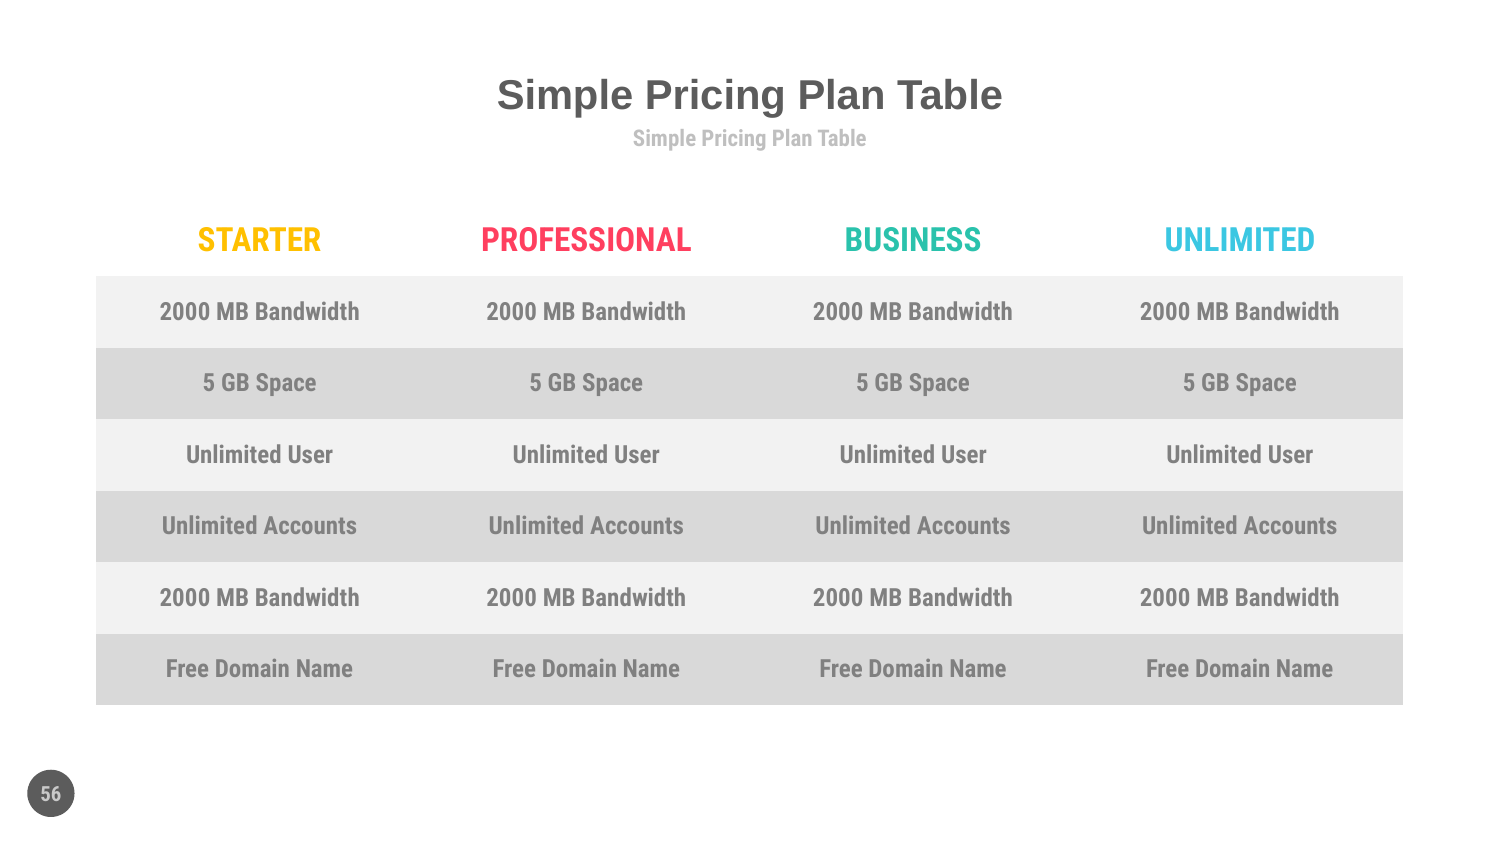

# Simple Pricing Plan Table
Simple Pricing Plan Table
| STARTER | PROFESSIONAL | BUSINESS | UNLIMITED |
| --- | --- | --- | --- |
| 2000 MB Bandwidth | 2000 MB Bandwidth | 2000 MB Bandwidth | 2000 MB Bandwidth |
| 5 GB Space | 5 GB Space | 5 GB Space | 5 GB Space |
| Unlimited User | Unlimited User | Unlimited User | Unlimited User |
| Unlimited Accounts | Unlimited Accounts | Unlimited Accounts | Unlimited Accounts |
| 2000 MB Bandwidth | 2000 MB Bandwidth | 2000 MB Bandwidth | 2000 MB Bandwidth |
| Free Domain Name | Free Domain Name | Free Domain Name | Free Domain Name |
56